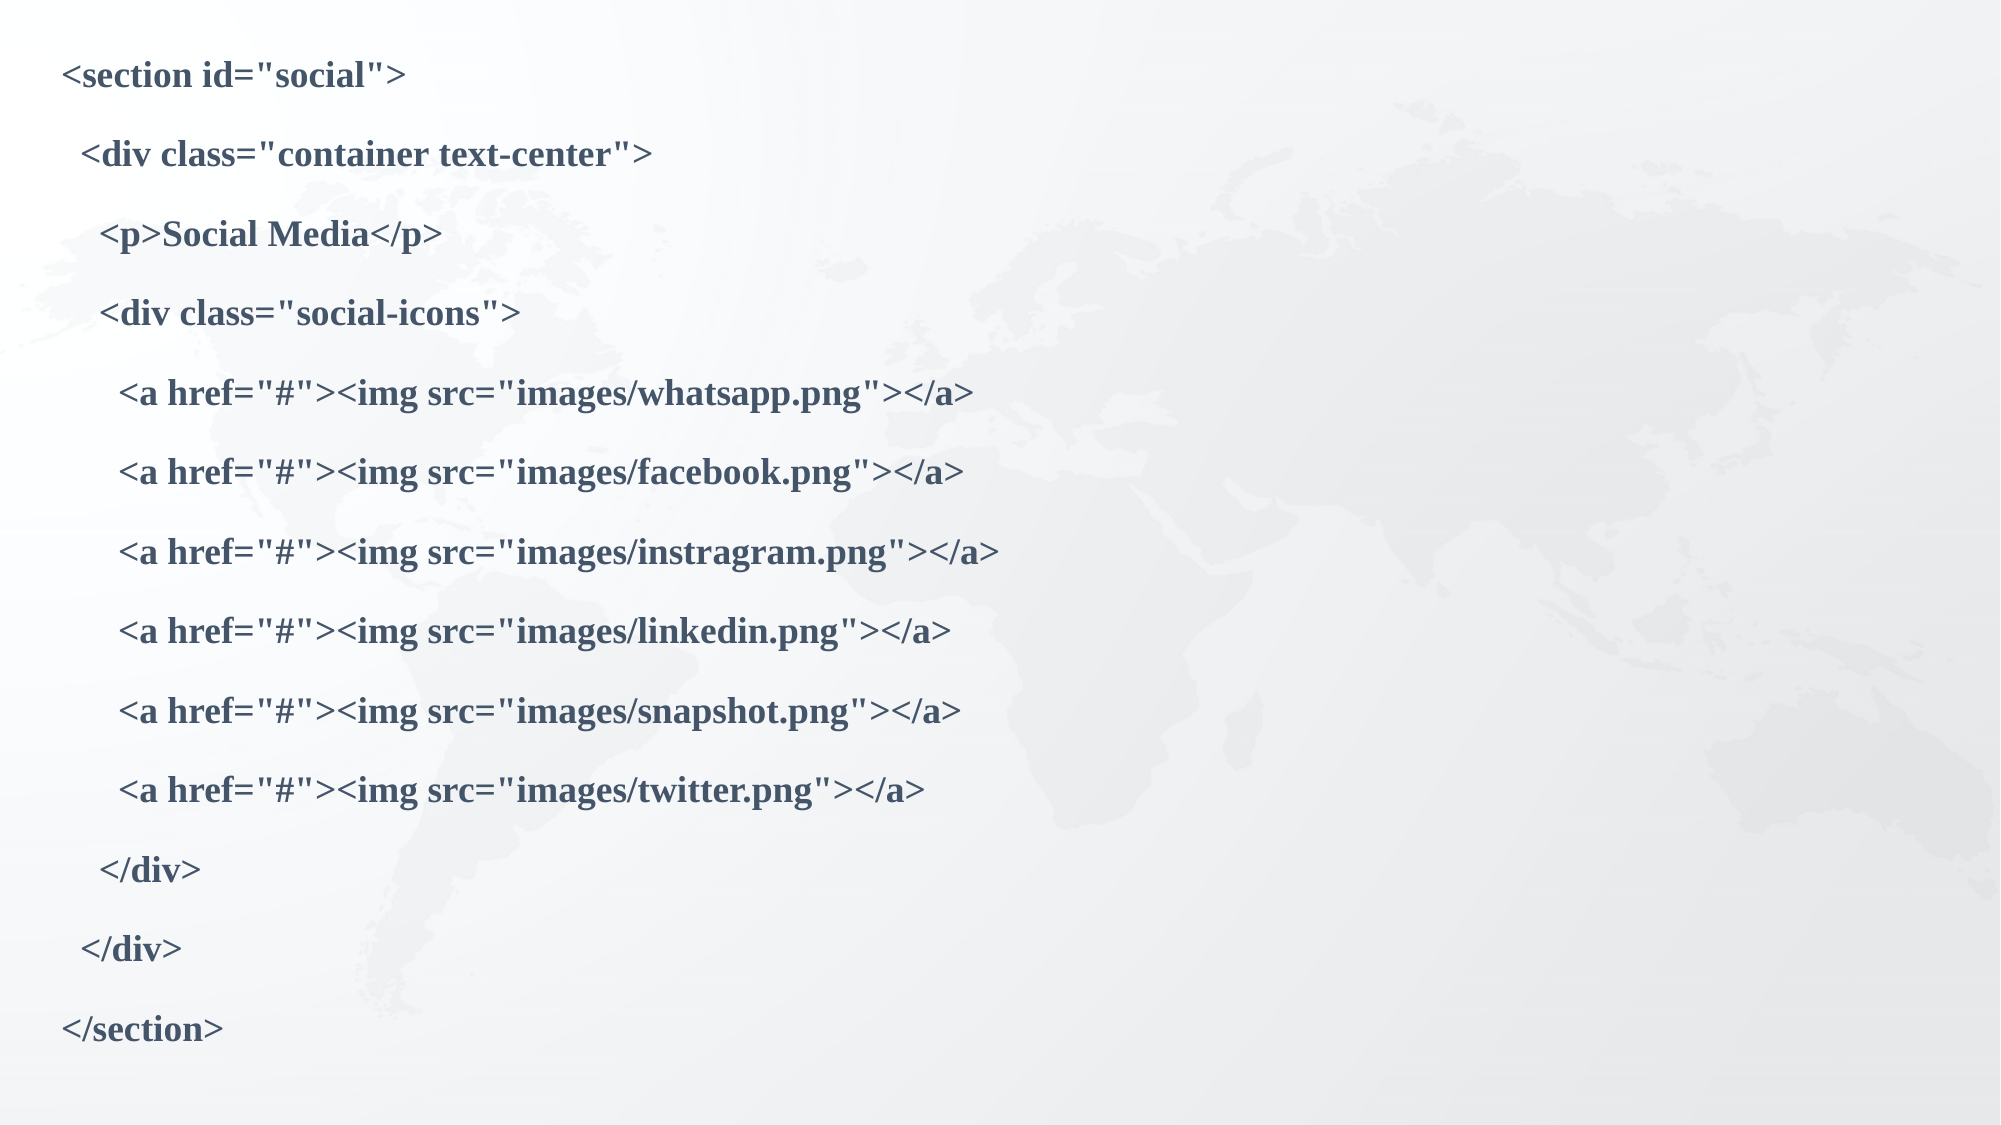

<section id="social">
  <div class="container text-center">
    <p>Social Media</p>
    <div class="social-icons">
      <a href="#"><img src="images/whatsapp.png"></a>
      <a href="#"><img src="images/facebook.png"></a>
      <a href="#"><img src="images/instragram.png"></a>
      <a href="#"><img src="images/linkedin.png"></a>
      <a href="#"><img src="images/snapshot.png"></a>
      <a href="#"><img src="images/twitter.png"></a>
    </div>
  </div>
</section>